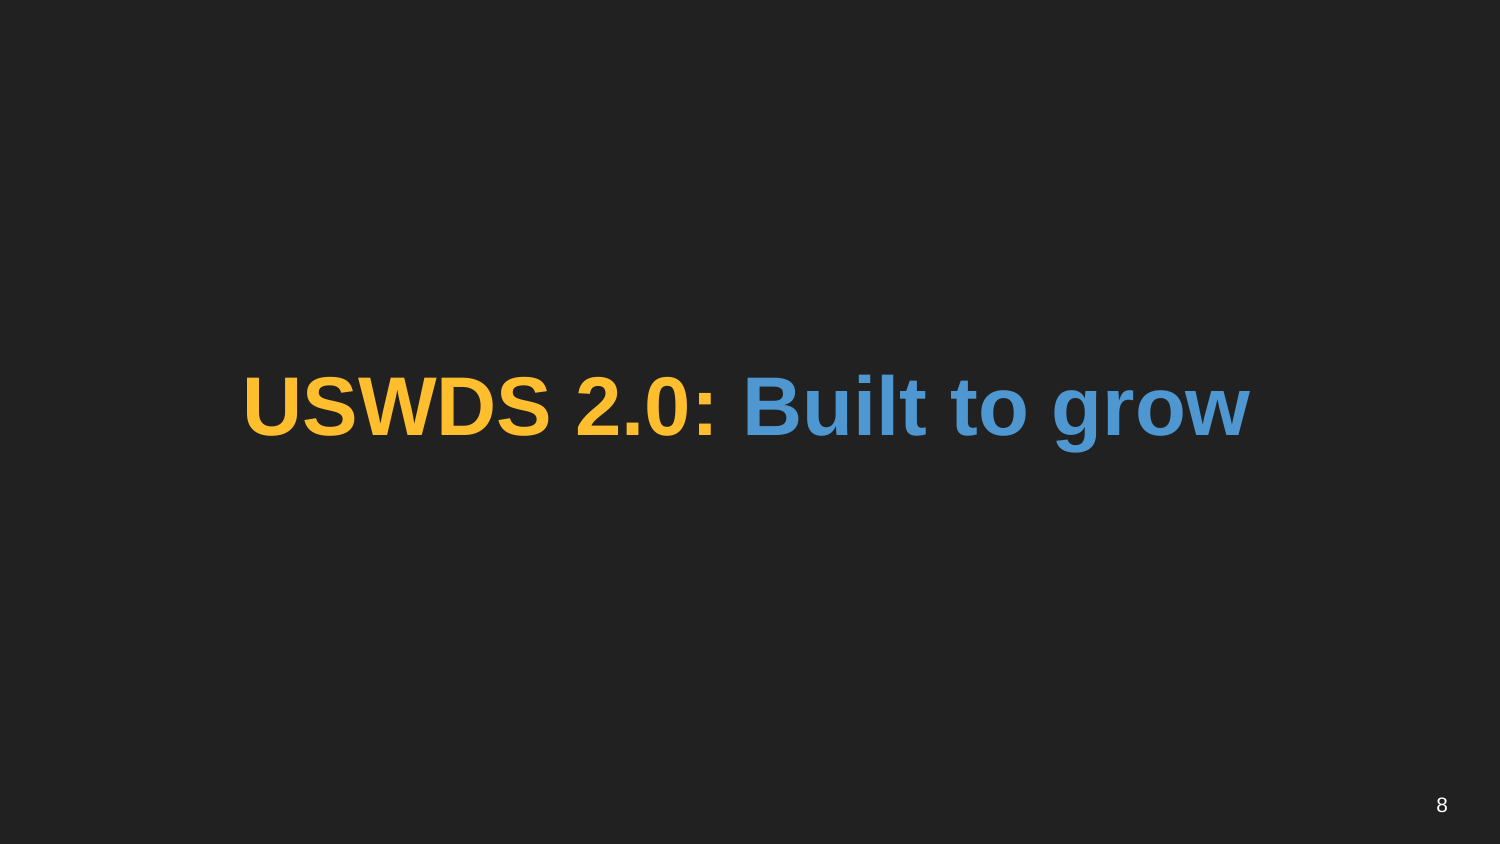

# USWDS 2.0: Built to grow
8